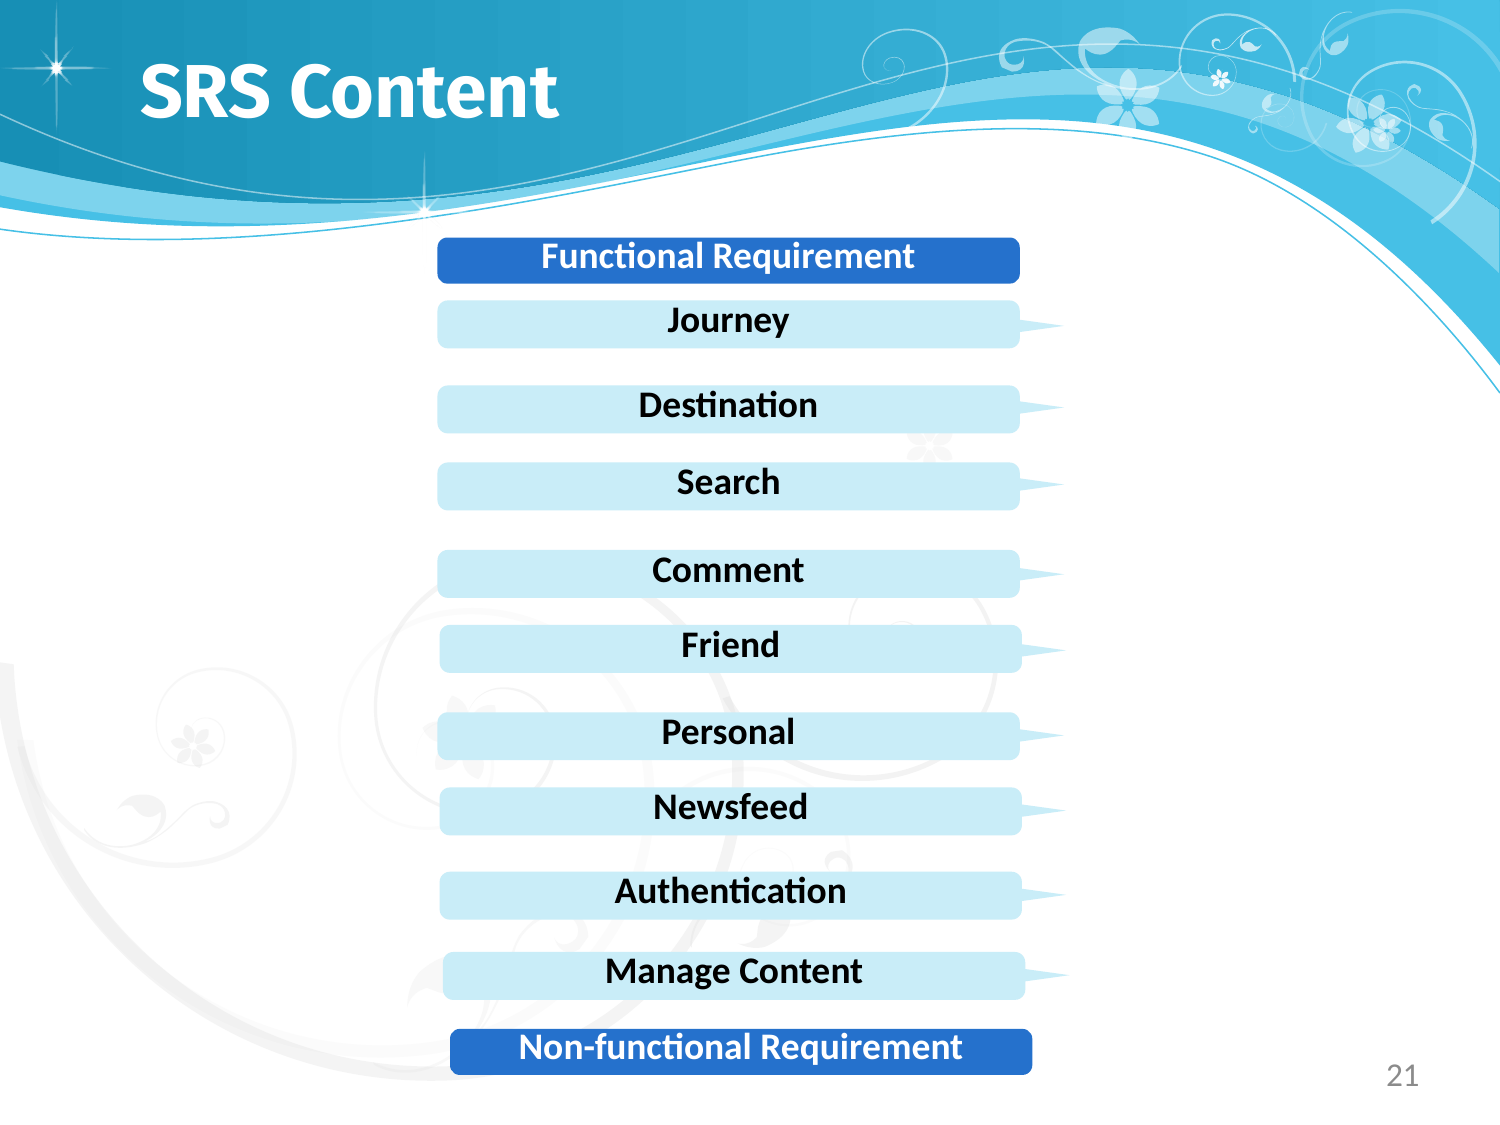

# SRS Content
Functional Requirement
Journey

Destination

Search

Comment

Friend

Personal

Newsfeed

Authentication

Manage Content

Non-functional Requirement
21